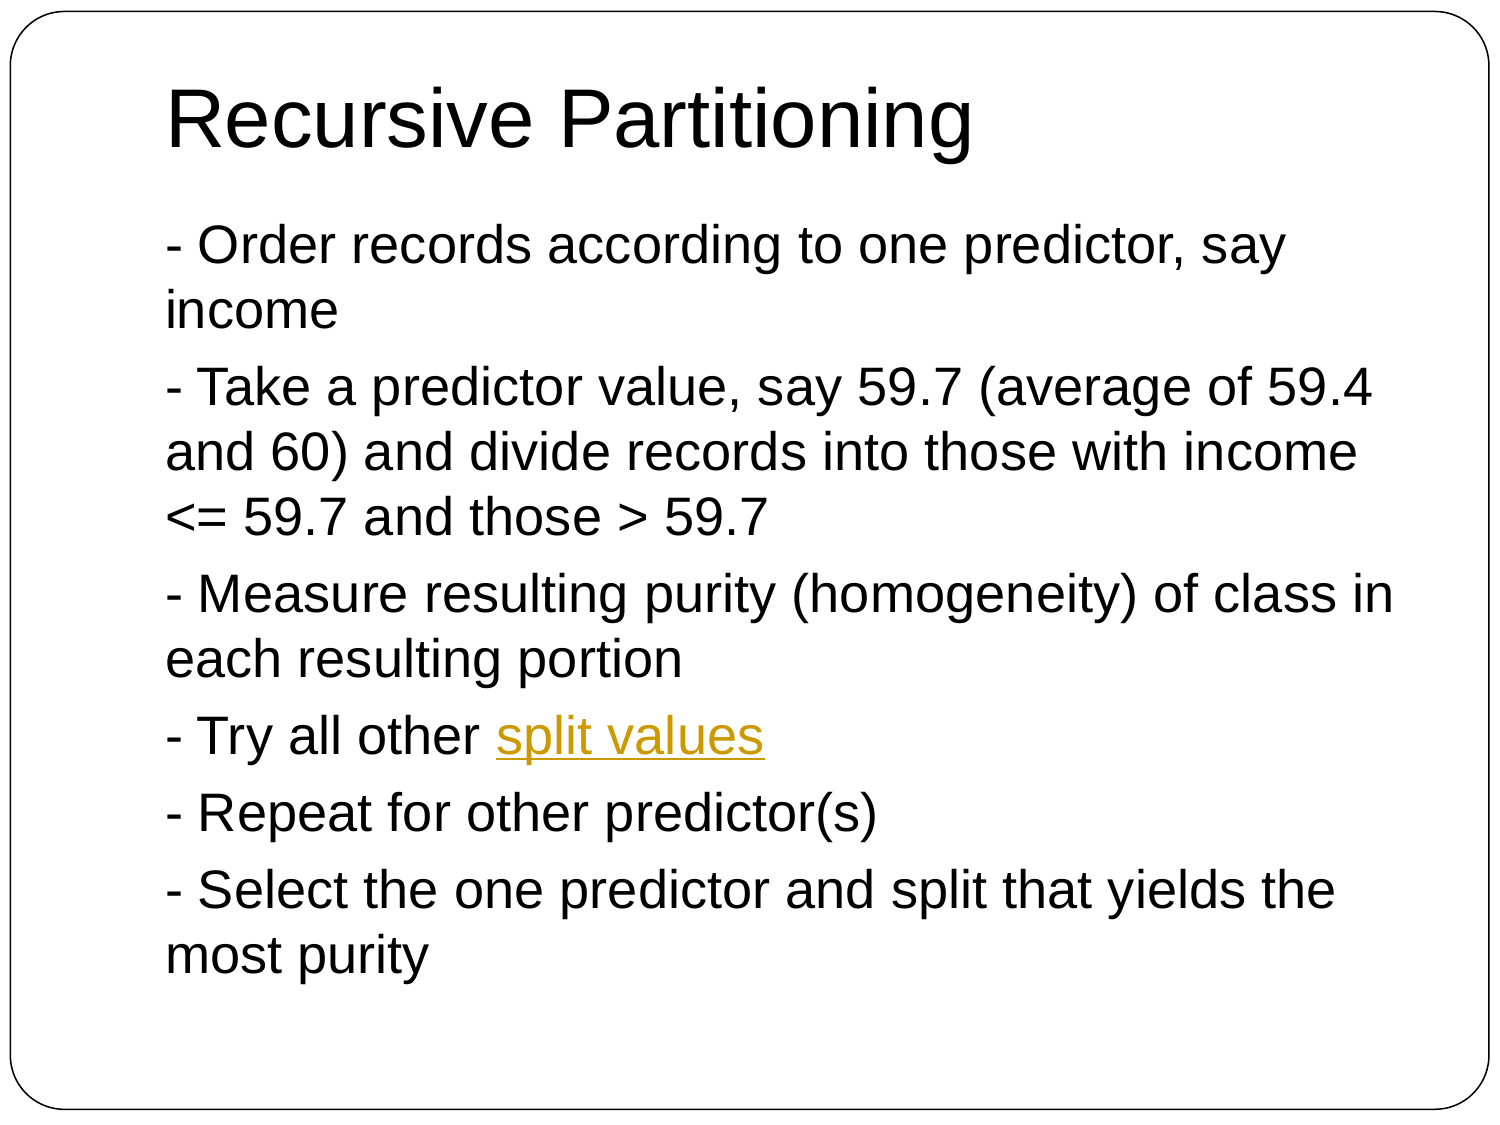

# Recursive Partitioning
- Order records according to one predictor, say income
- Take a predictor value, say 59.7 (average of 59.4 and 60) and divide records into those with income <= 59.7 and those > 59.7
- Measure resulting purity (homogeneity) of class in each resulting portion
- Try all other split values
- Repeat for other predictor(s)
- Select the one predictor and split that yields the most purity